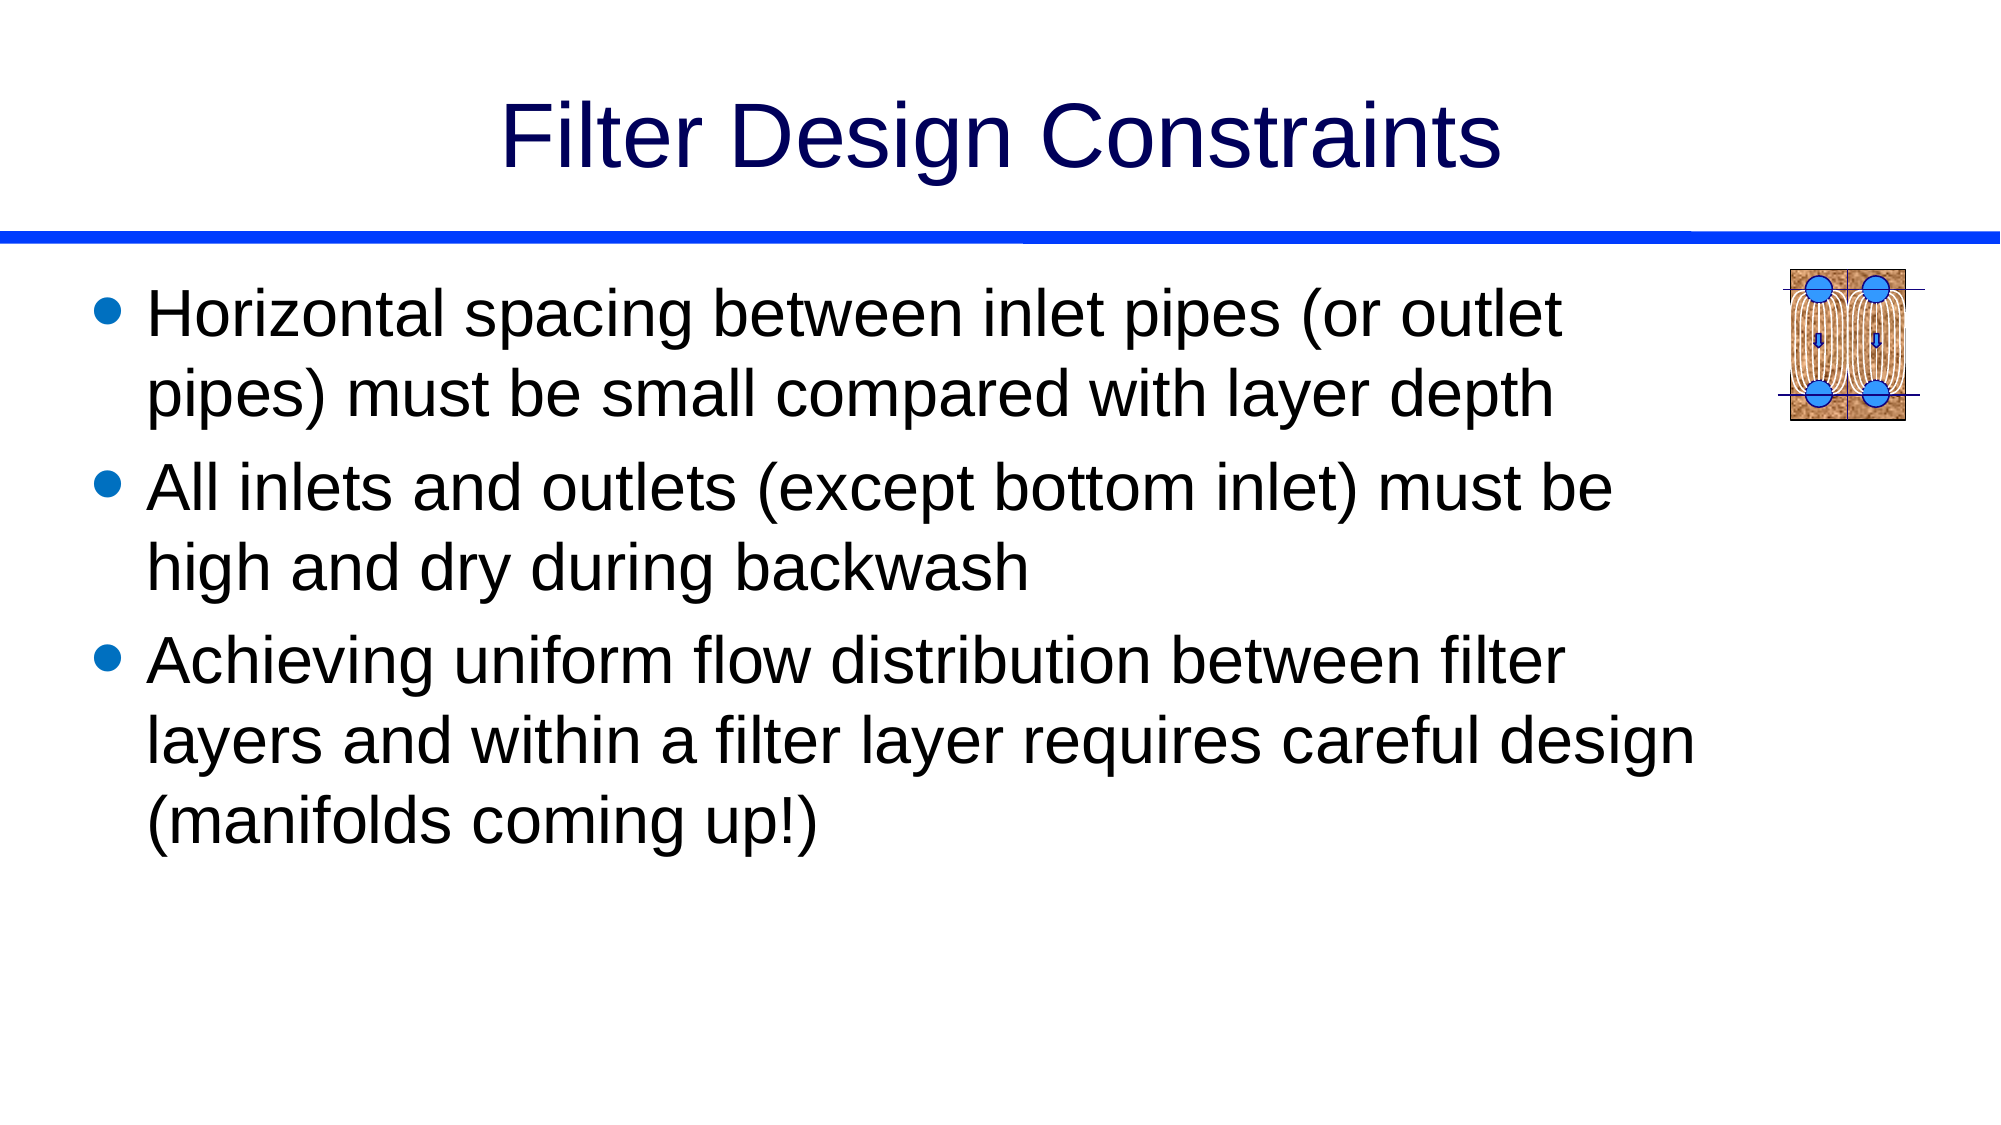

# Filter Design Constraints
Horizontal spacing between inlet pipes (or outlet pipes) must be small compared with layer depth
All inlets and outlets (except bottom inlet) must be high and dry during backwash
Achieving uniform flow distribution between filter layers and within a filter layer requires careful design (manifolds coming up!)